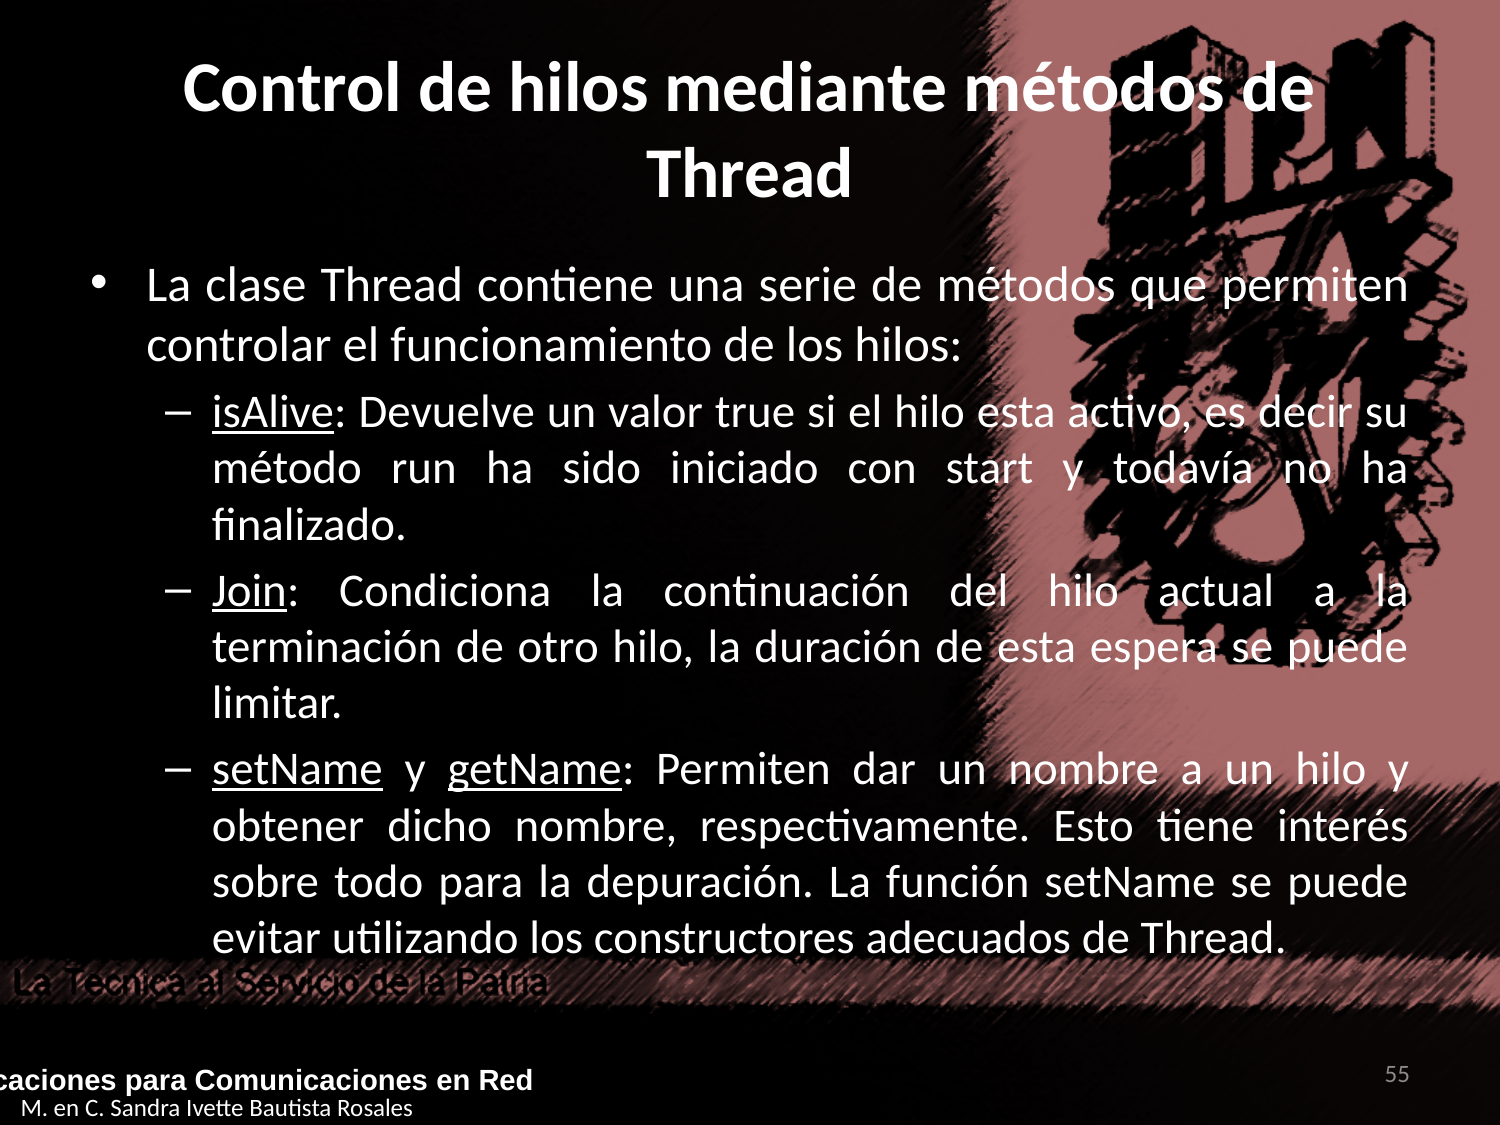

# Control de hilos mediante métodos de Thread
La clase Thread contiene una serie de métodos que permiten controlar el funcionamiento de los hilos:
isAlive: Devuelve un valor true si el hilo esta activo, es decir su método run ha sido iniciado con start y todavía no ha finalizado.
Join: Condiciona la continuación del hilo actual a la terminación de otro hilo, la duración de esta espera se puede limitar.
setName y getName: Permiten dar un nombre a un hilo y obtener dicho nombre, respectivamente. Esto tiene interés sobre todo para la depuración. La función setName se puede evitar utilizando los constructores adecuados de Thread.
55
Aplicaciones para Comunicaciones en Red
M. en C. Sandra Ivette Bautista Rosales